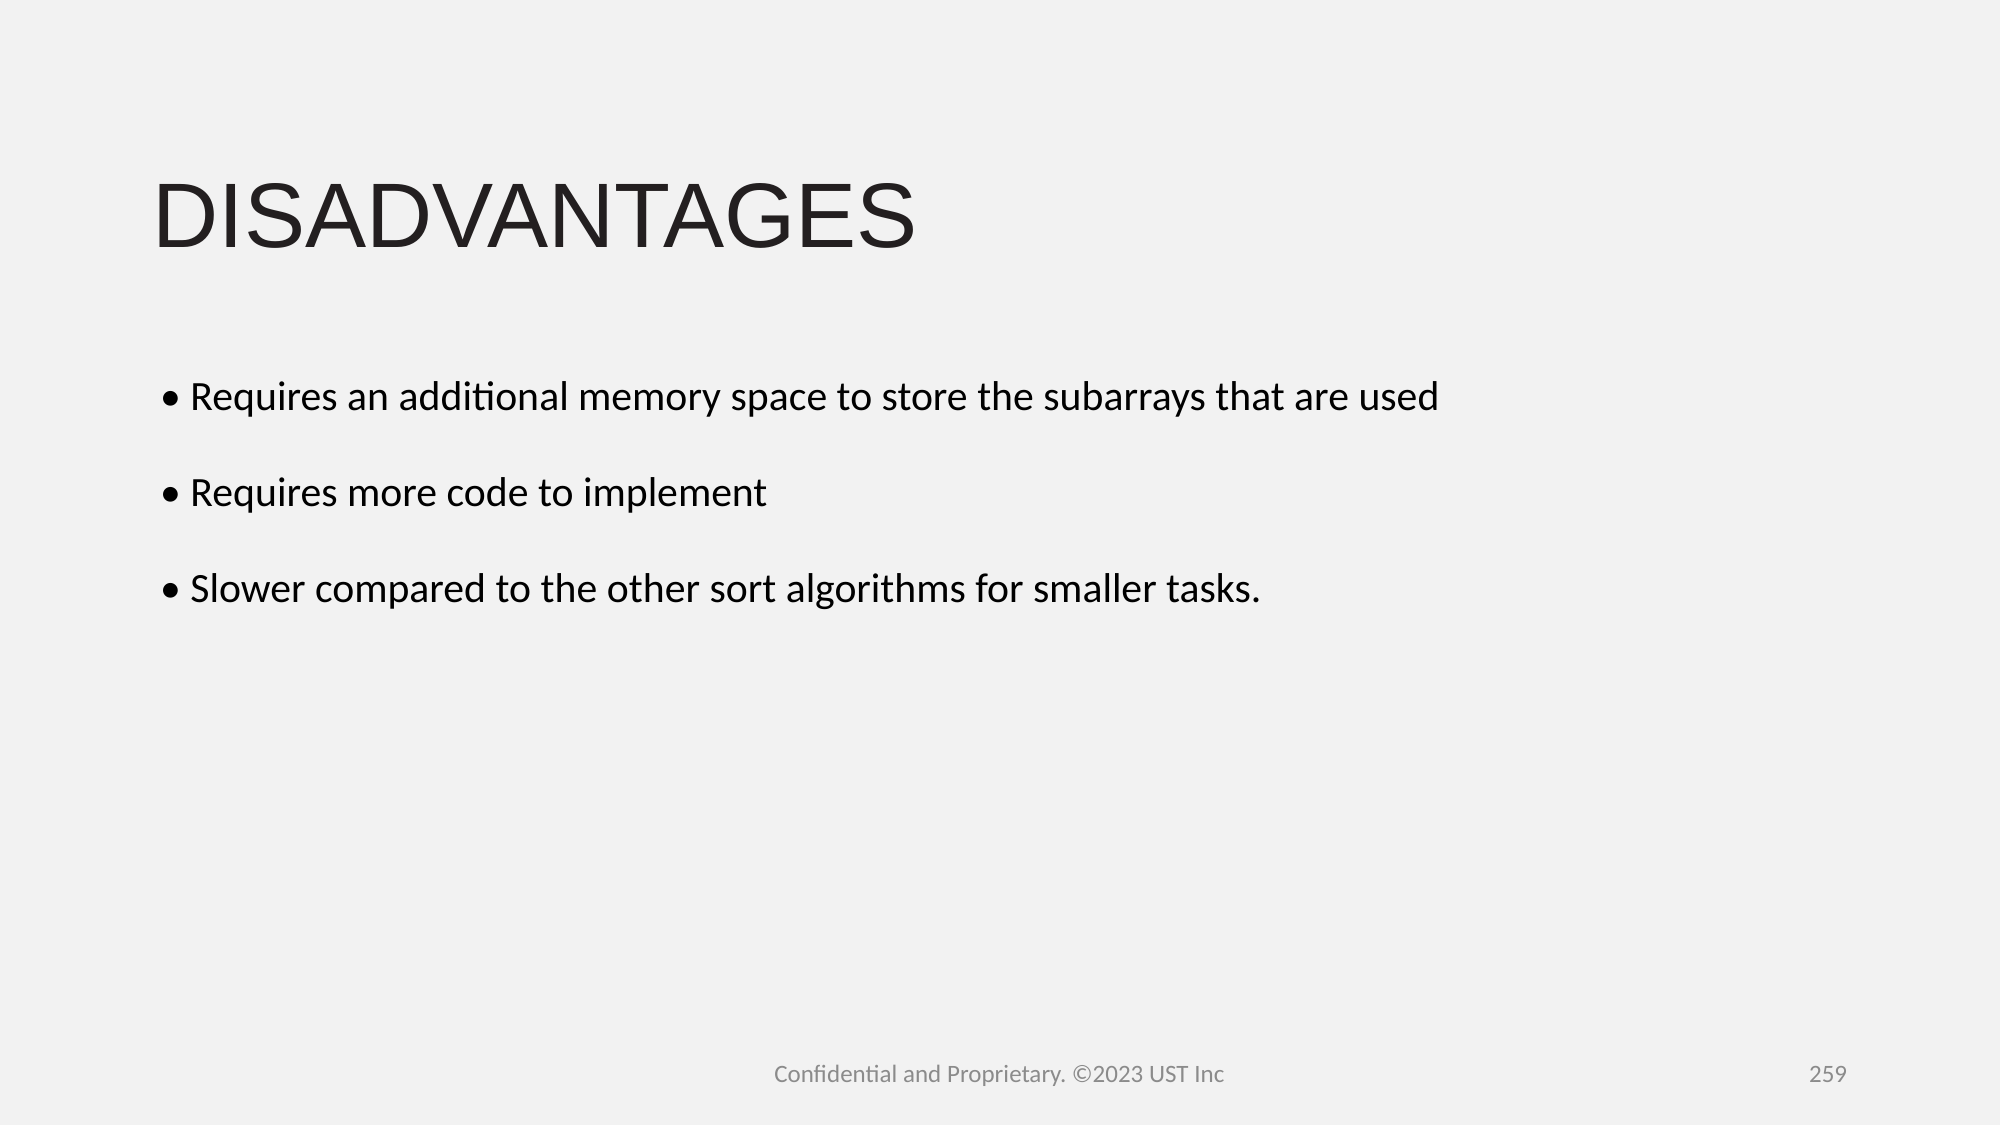

# DISADVANTAGES
• Requires an additional memory space to store the subarrays that are used
• Requires more code to implement
• Slower compared to the other sort algorithms for smaller tasks.

Confidential and Proprietary. ©2023 UST Inc
259